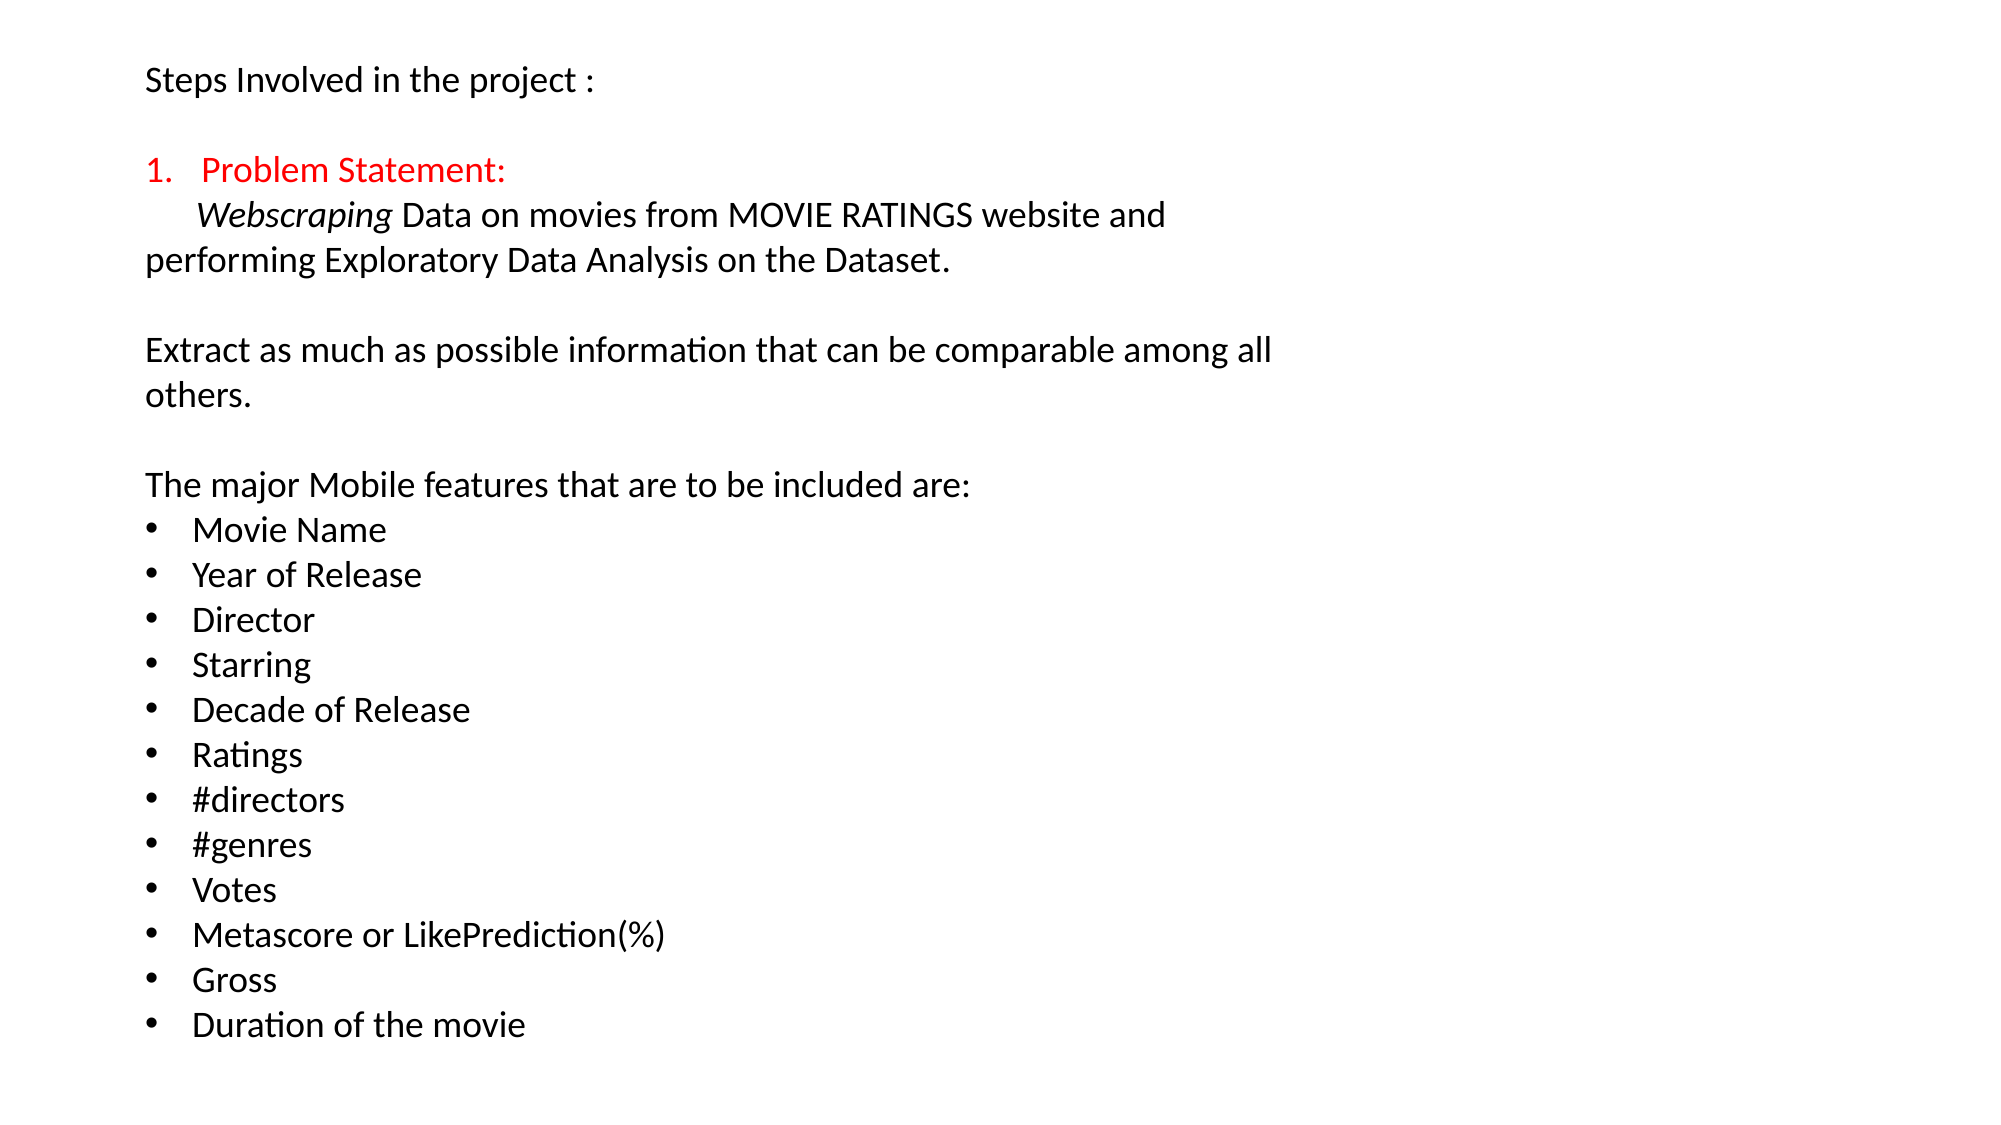

Steps Involved in the project :

Problem Statement:
      Webscraping Data on movies from MOVIE RATINGS website and performing Exploratory Data Analysis on the Dataset.

Extract as much as possible information that can be comparable among all others.

The major Mobile features that are to be included are:
Movie Name
Year of Release
Director
Starring
Decade of Release
Ratings
#directors
#genres
Votes
Metascore or LikePrediction(%)
Gross
Duration of the movie